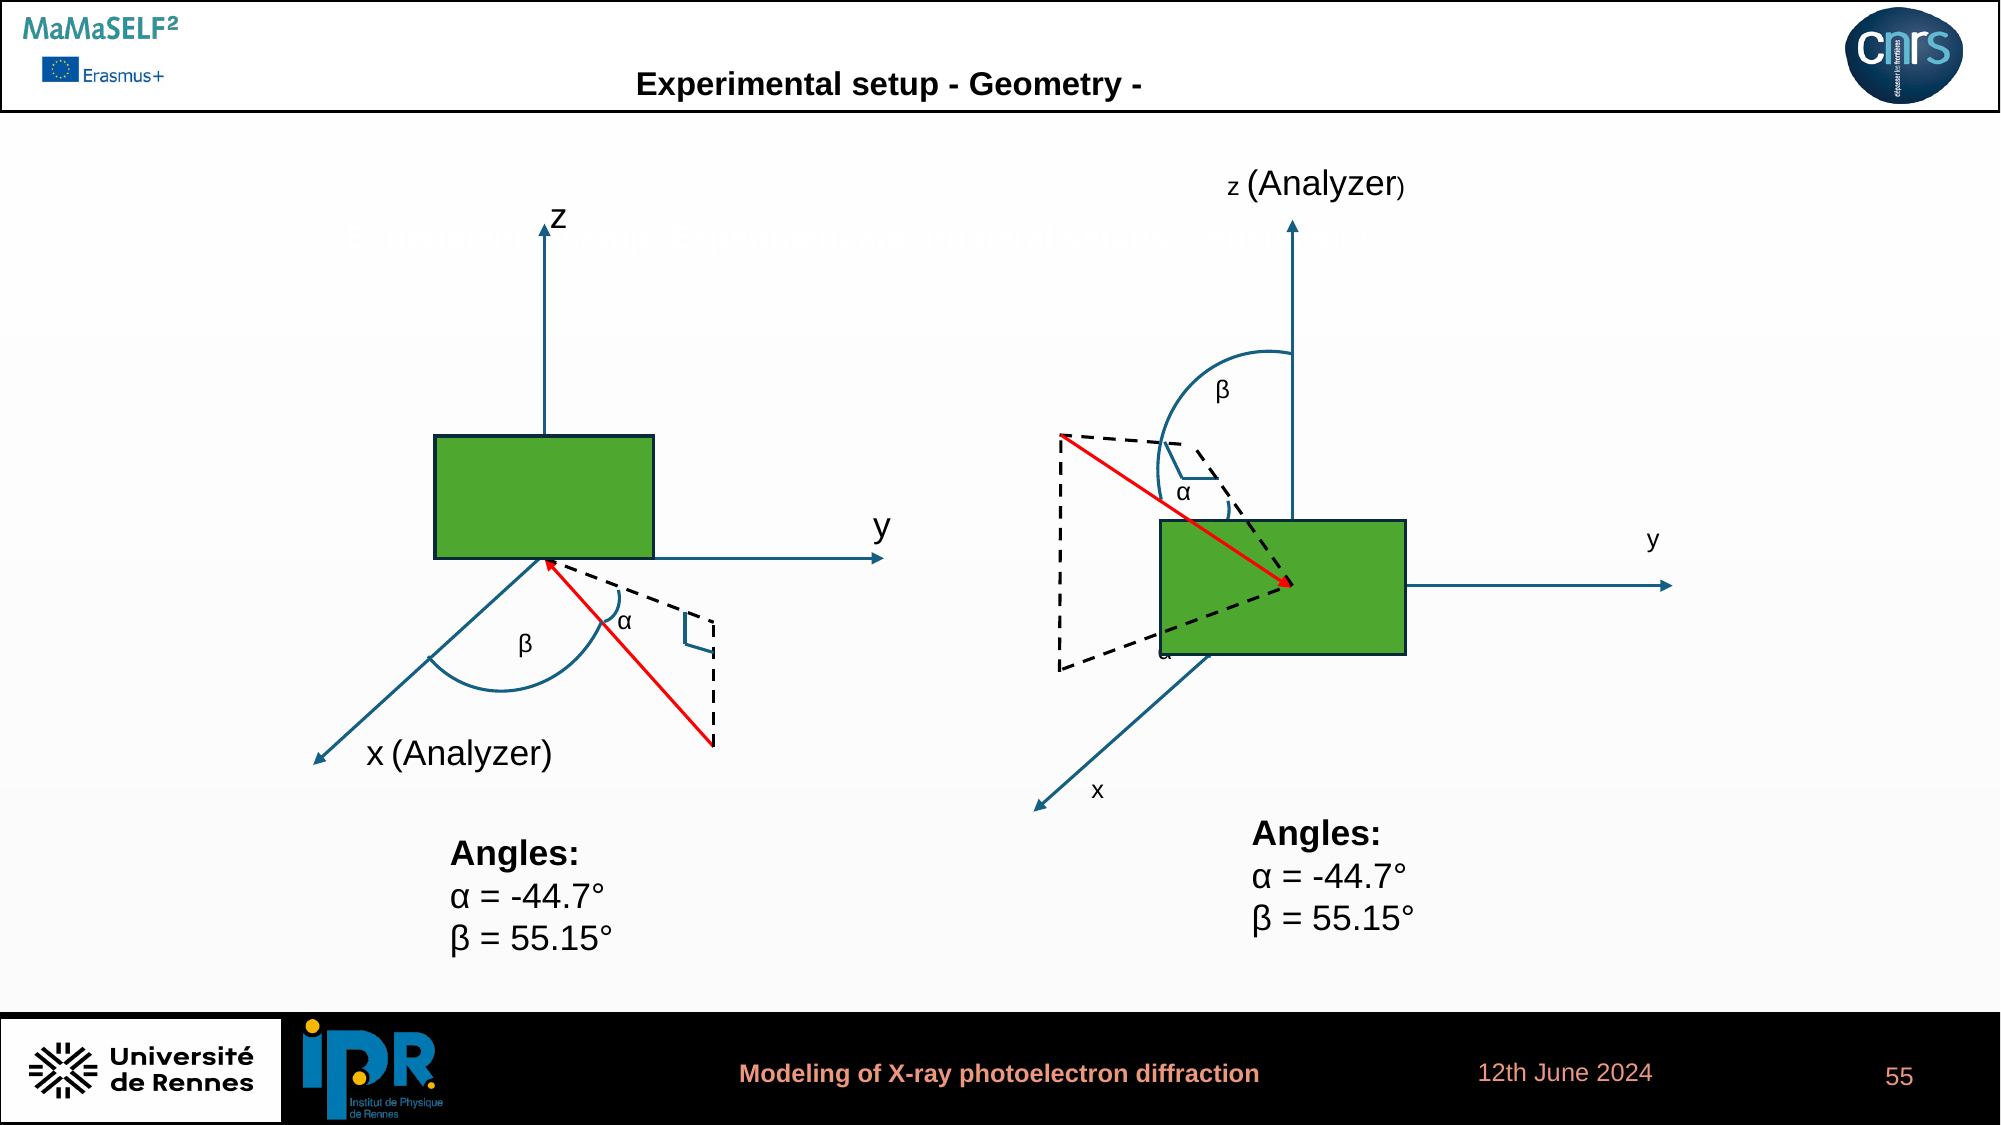

Experimental setup - Geometry -
z (Analyzer)
z
Experimental setup: Experiment and numeral setups, consistency

β
α

α
x

α
β
x (Analyzer)
y
y
Angles:
α = -44.7°
β = 55.15°
Angles:
α = -44.7°
β = 55.15°
12th June 2024
Modeling of X-ray photoelectron diffraction
55